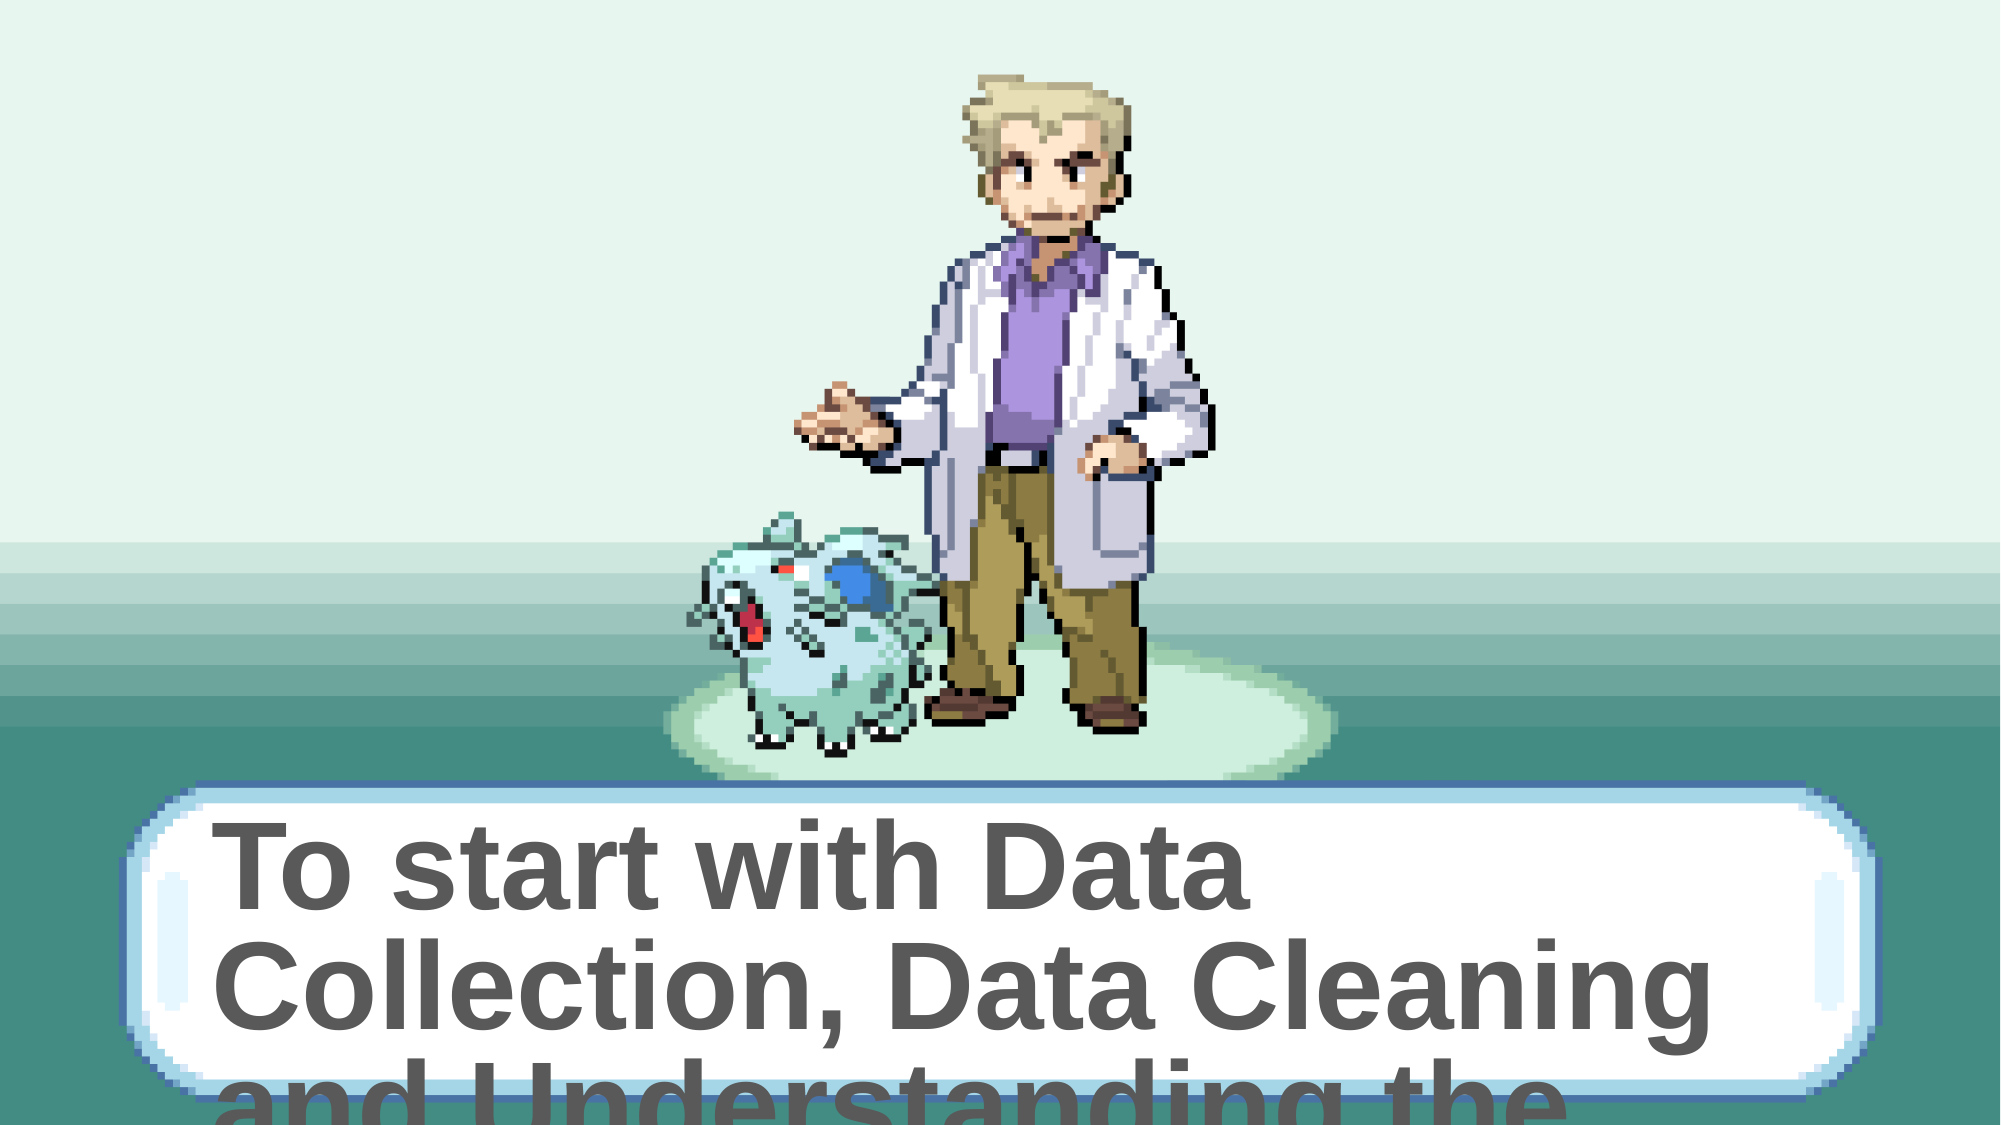

To start with Data Collection, Data Cleaning and Understanding the Data